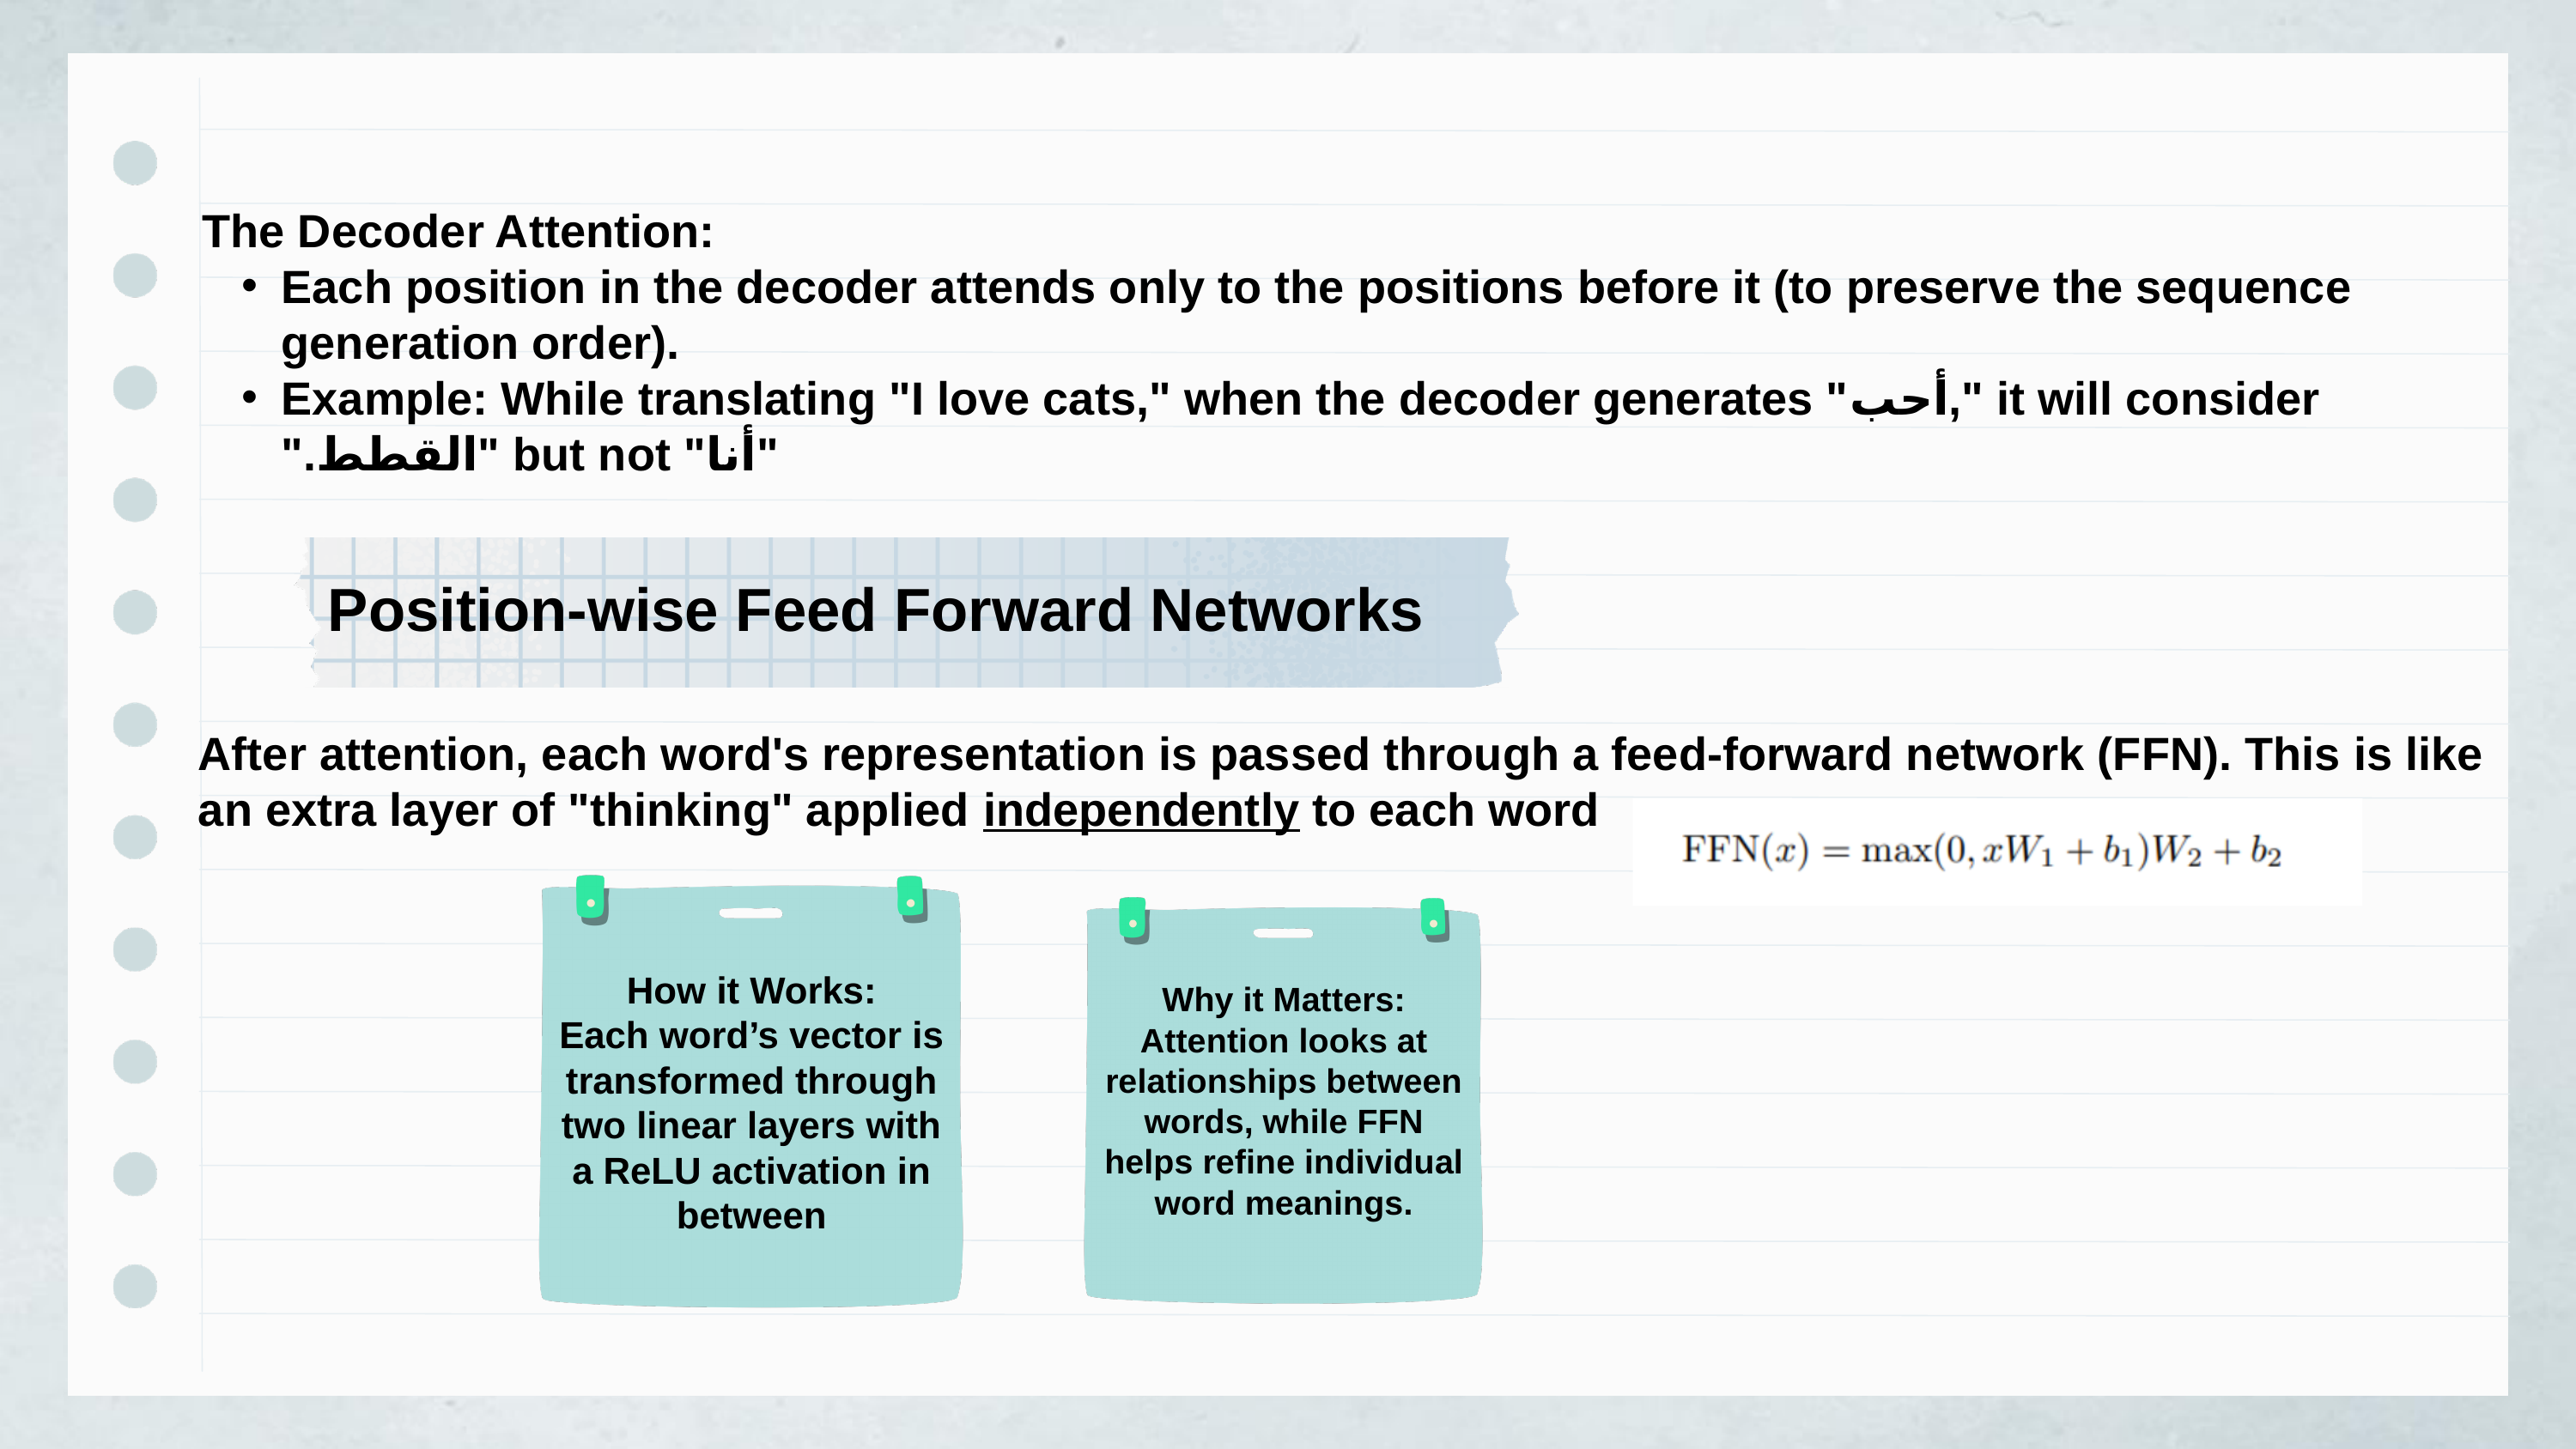

The Decoder Attention:
Each position in the decoder attends only to the positions before it (to preserve the sequence generation order).
Example: While translating "I love cats," when the decoder generates "أحب," it will consider ".القطط" but not "أنا"

Position-wise Feed Forward Networks

After attention, each word's representation is passed through a feed-forward network (FFN). This is like an extra layer of "thinking" applied independently to each word

How it Works:
Each word’s vector is transformed through two linear layers with a ReLU activation in
between
Why it Matters:
Attention looks at relationships between words, while FFN helps refine individual word meanings.